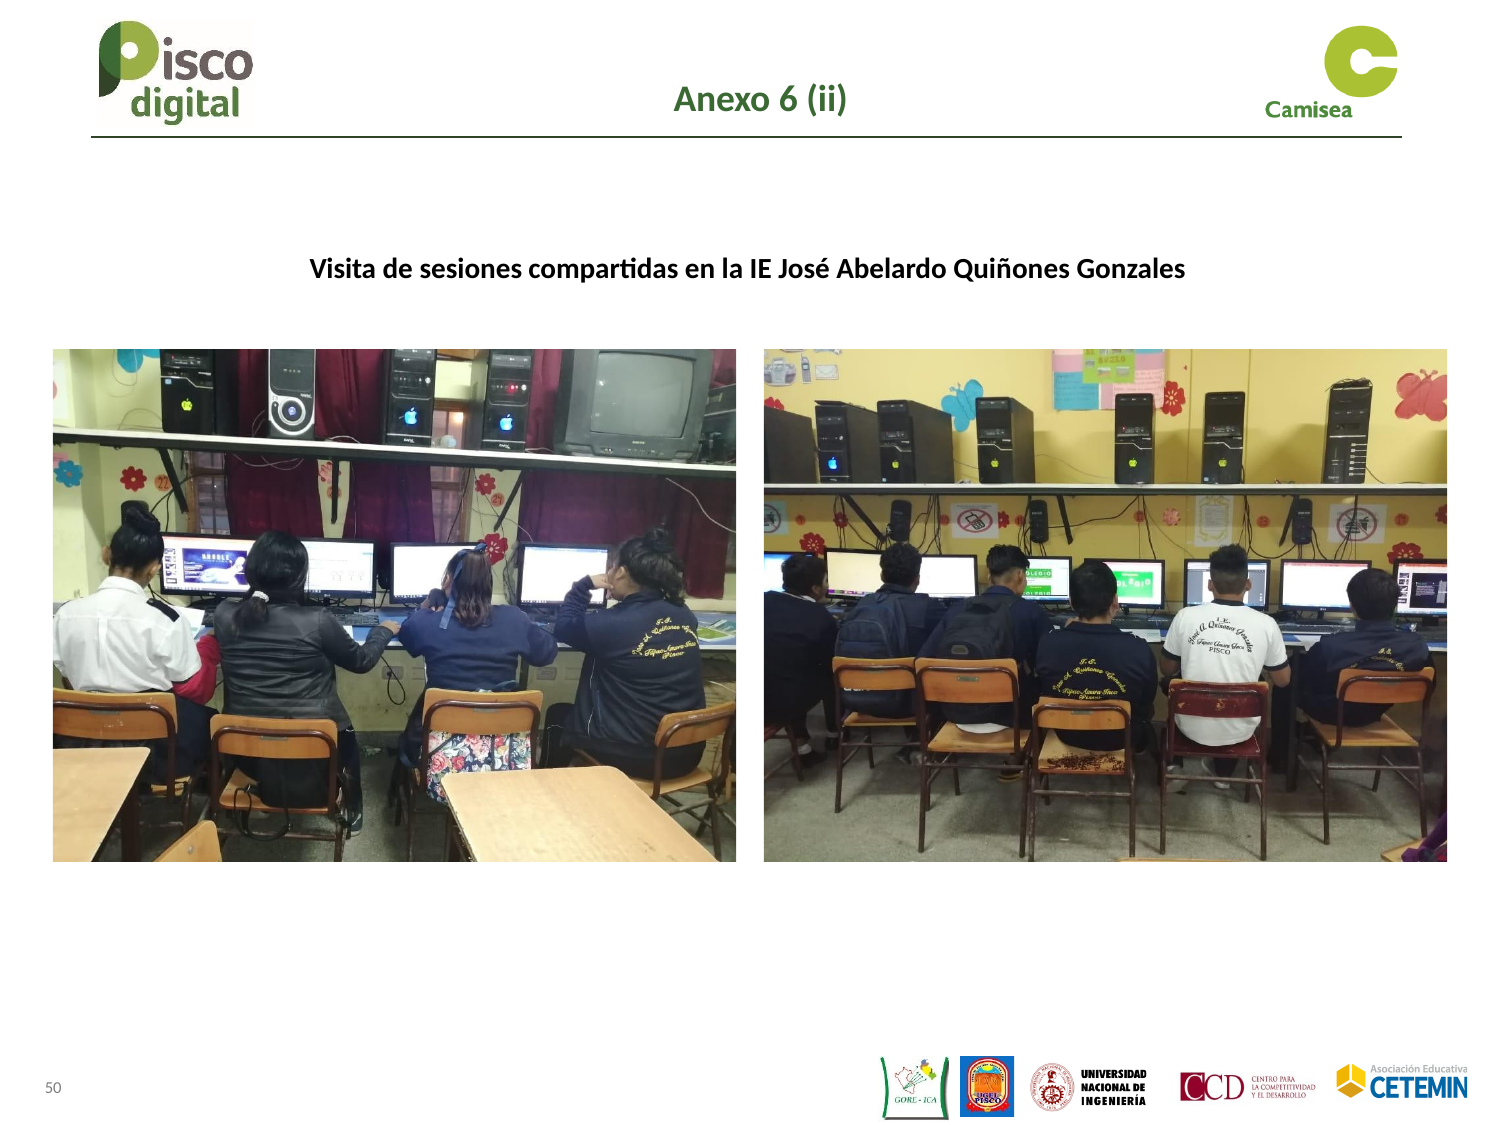

Anexo 6 (ii)

Visita de sesiones compartidas en la IE José Abelardo Quiñones Gonzales

50